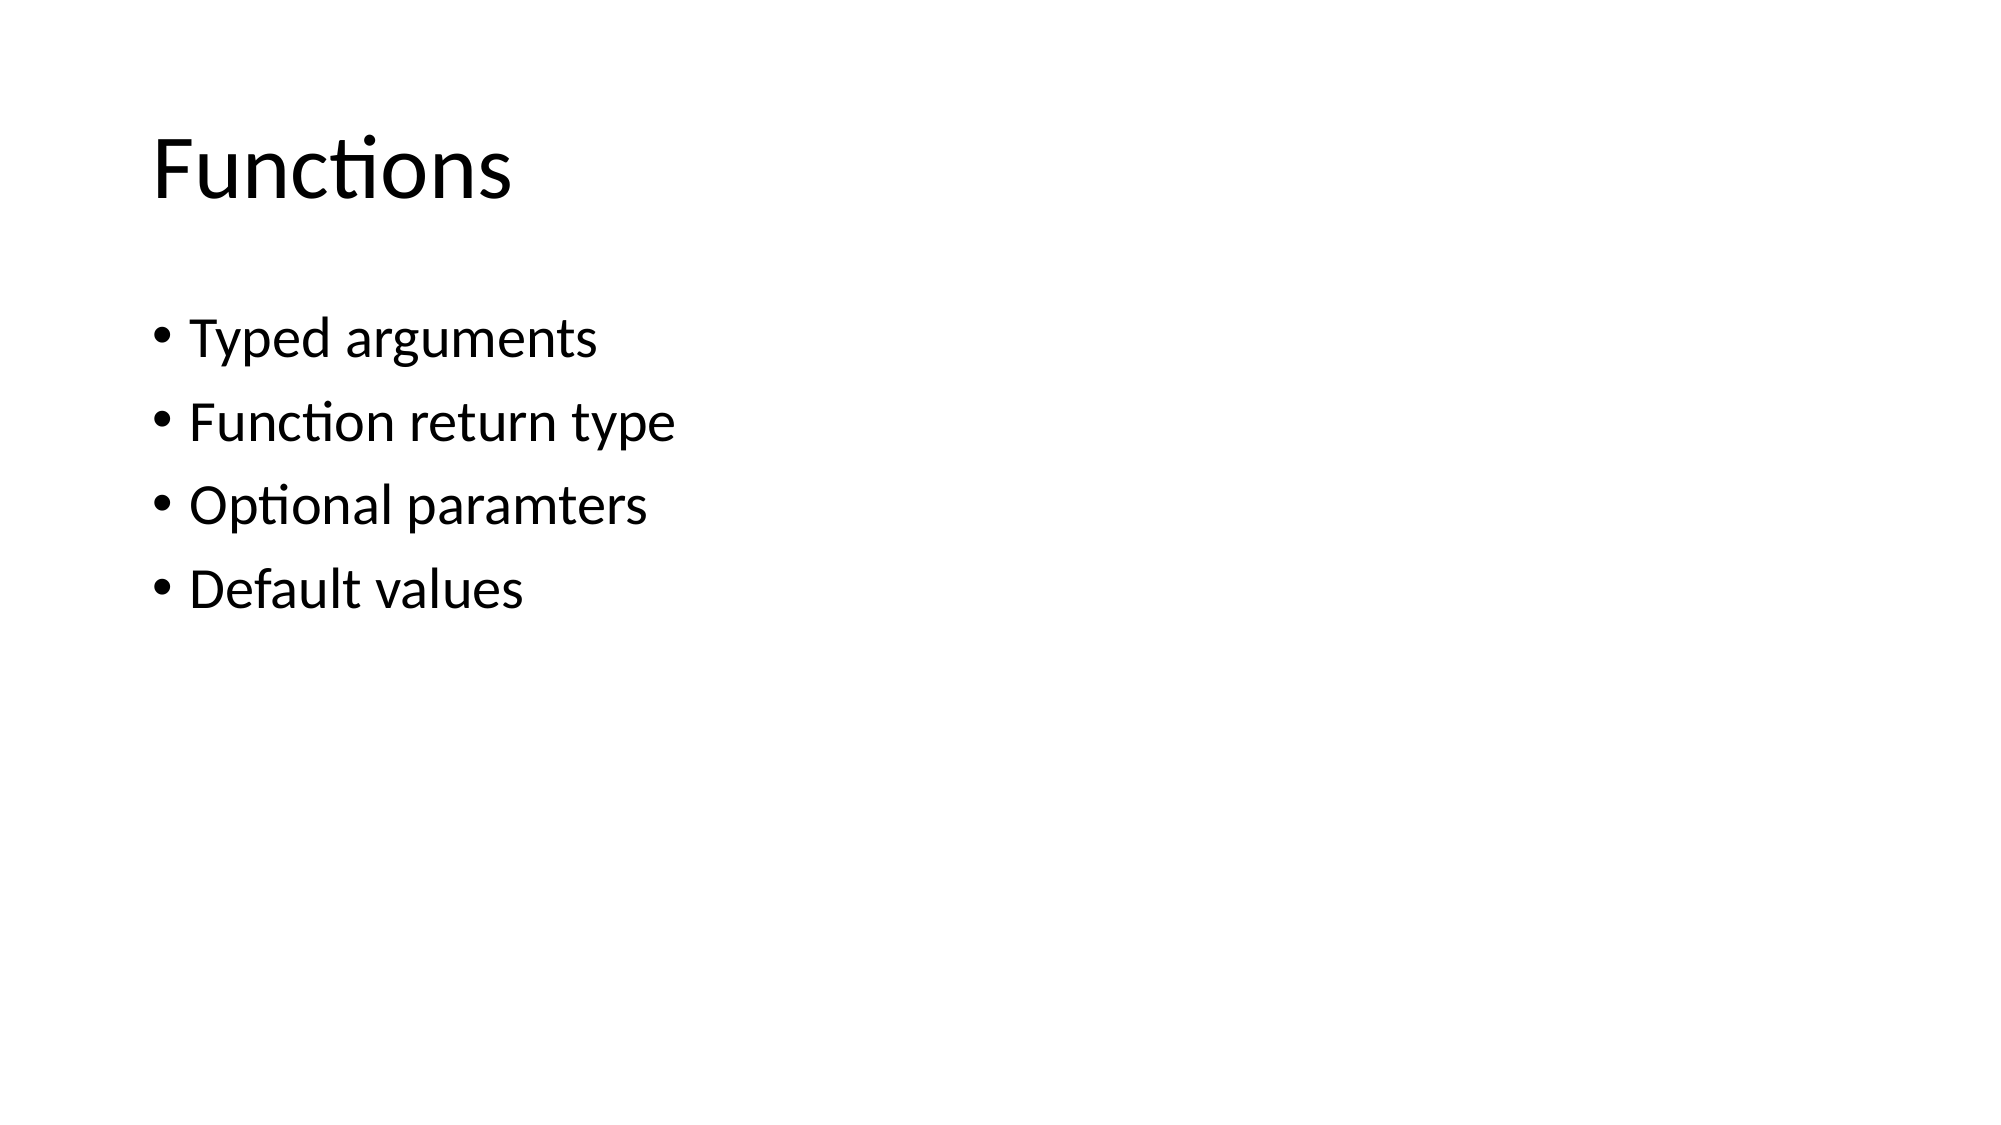

# Functions
Typed arguments
Function return type
Optional paramters
Default values